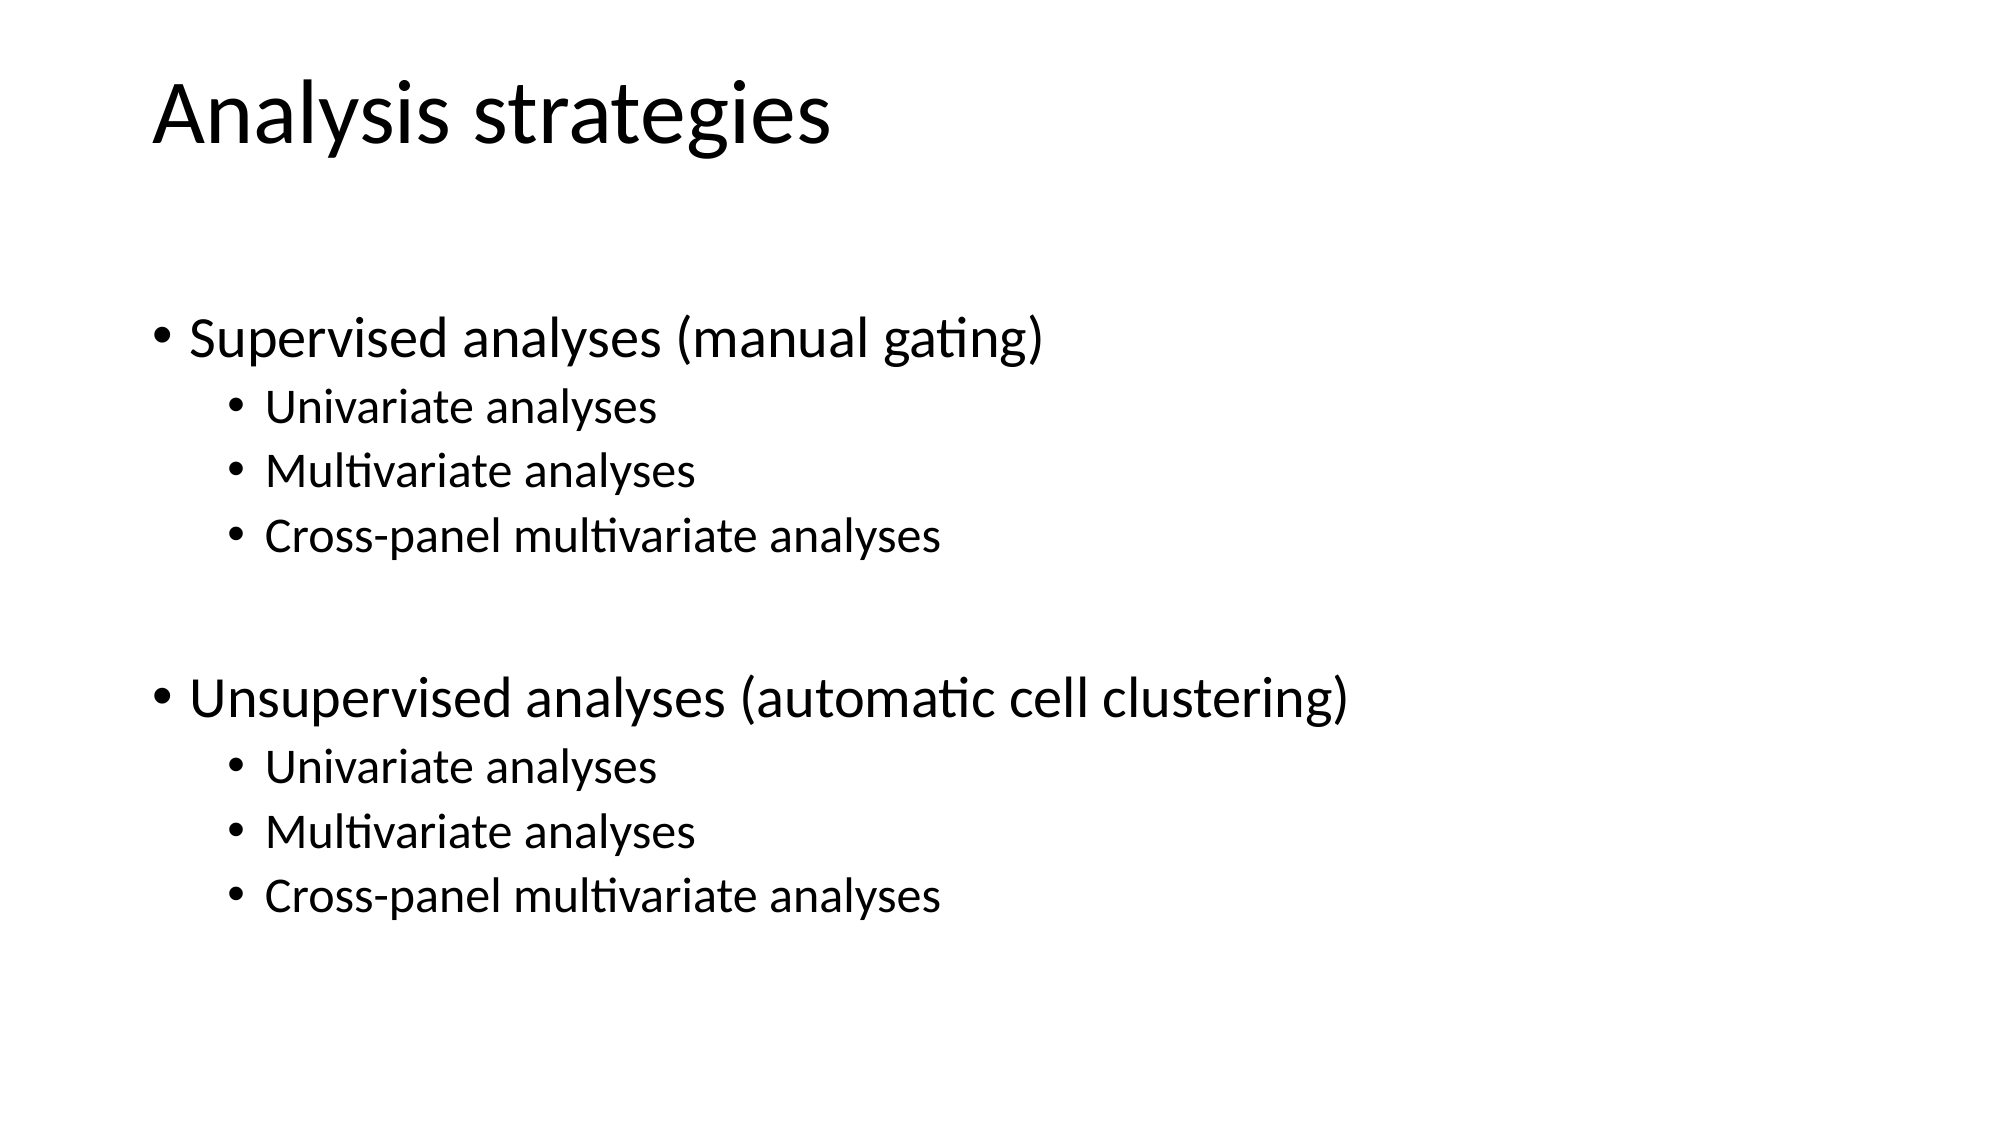

# Analysis strategies
Supervised analyses (manual gating)
Univariate analyses
Multivariate analyses
Cross-panel multivariate analyses

Unsupervised analyses (automatic cell clustering)
Univariate analyses
Multivariate analyses
Cross-panel multivariate analyses